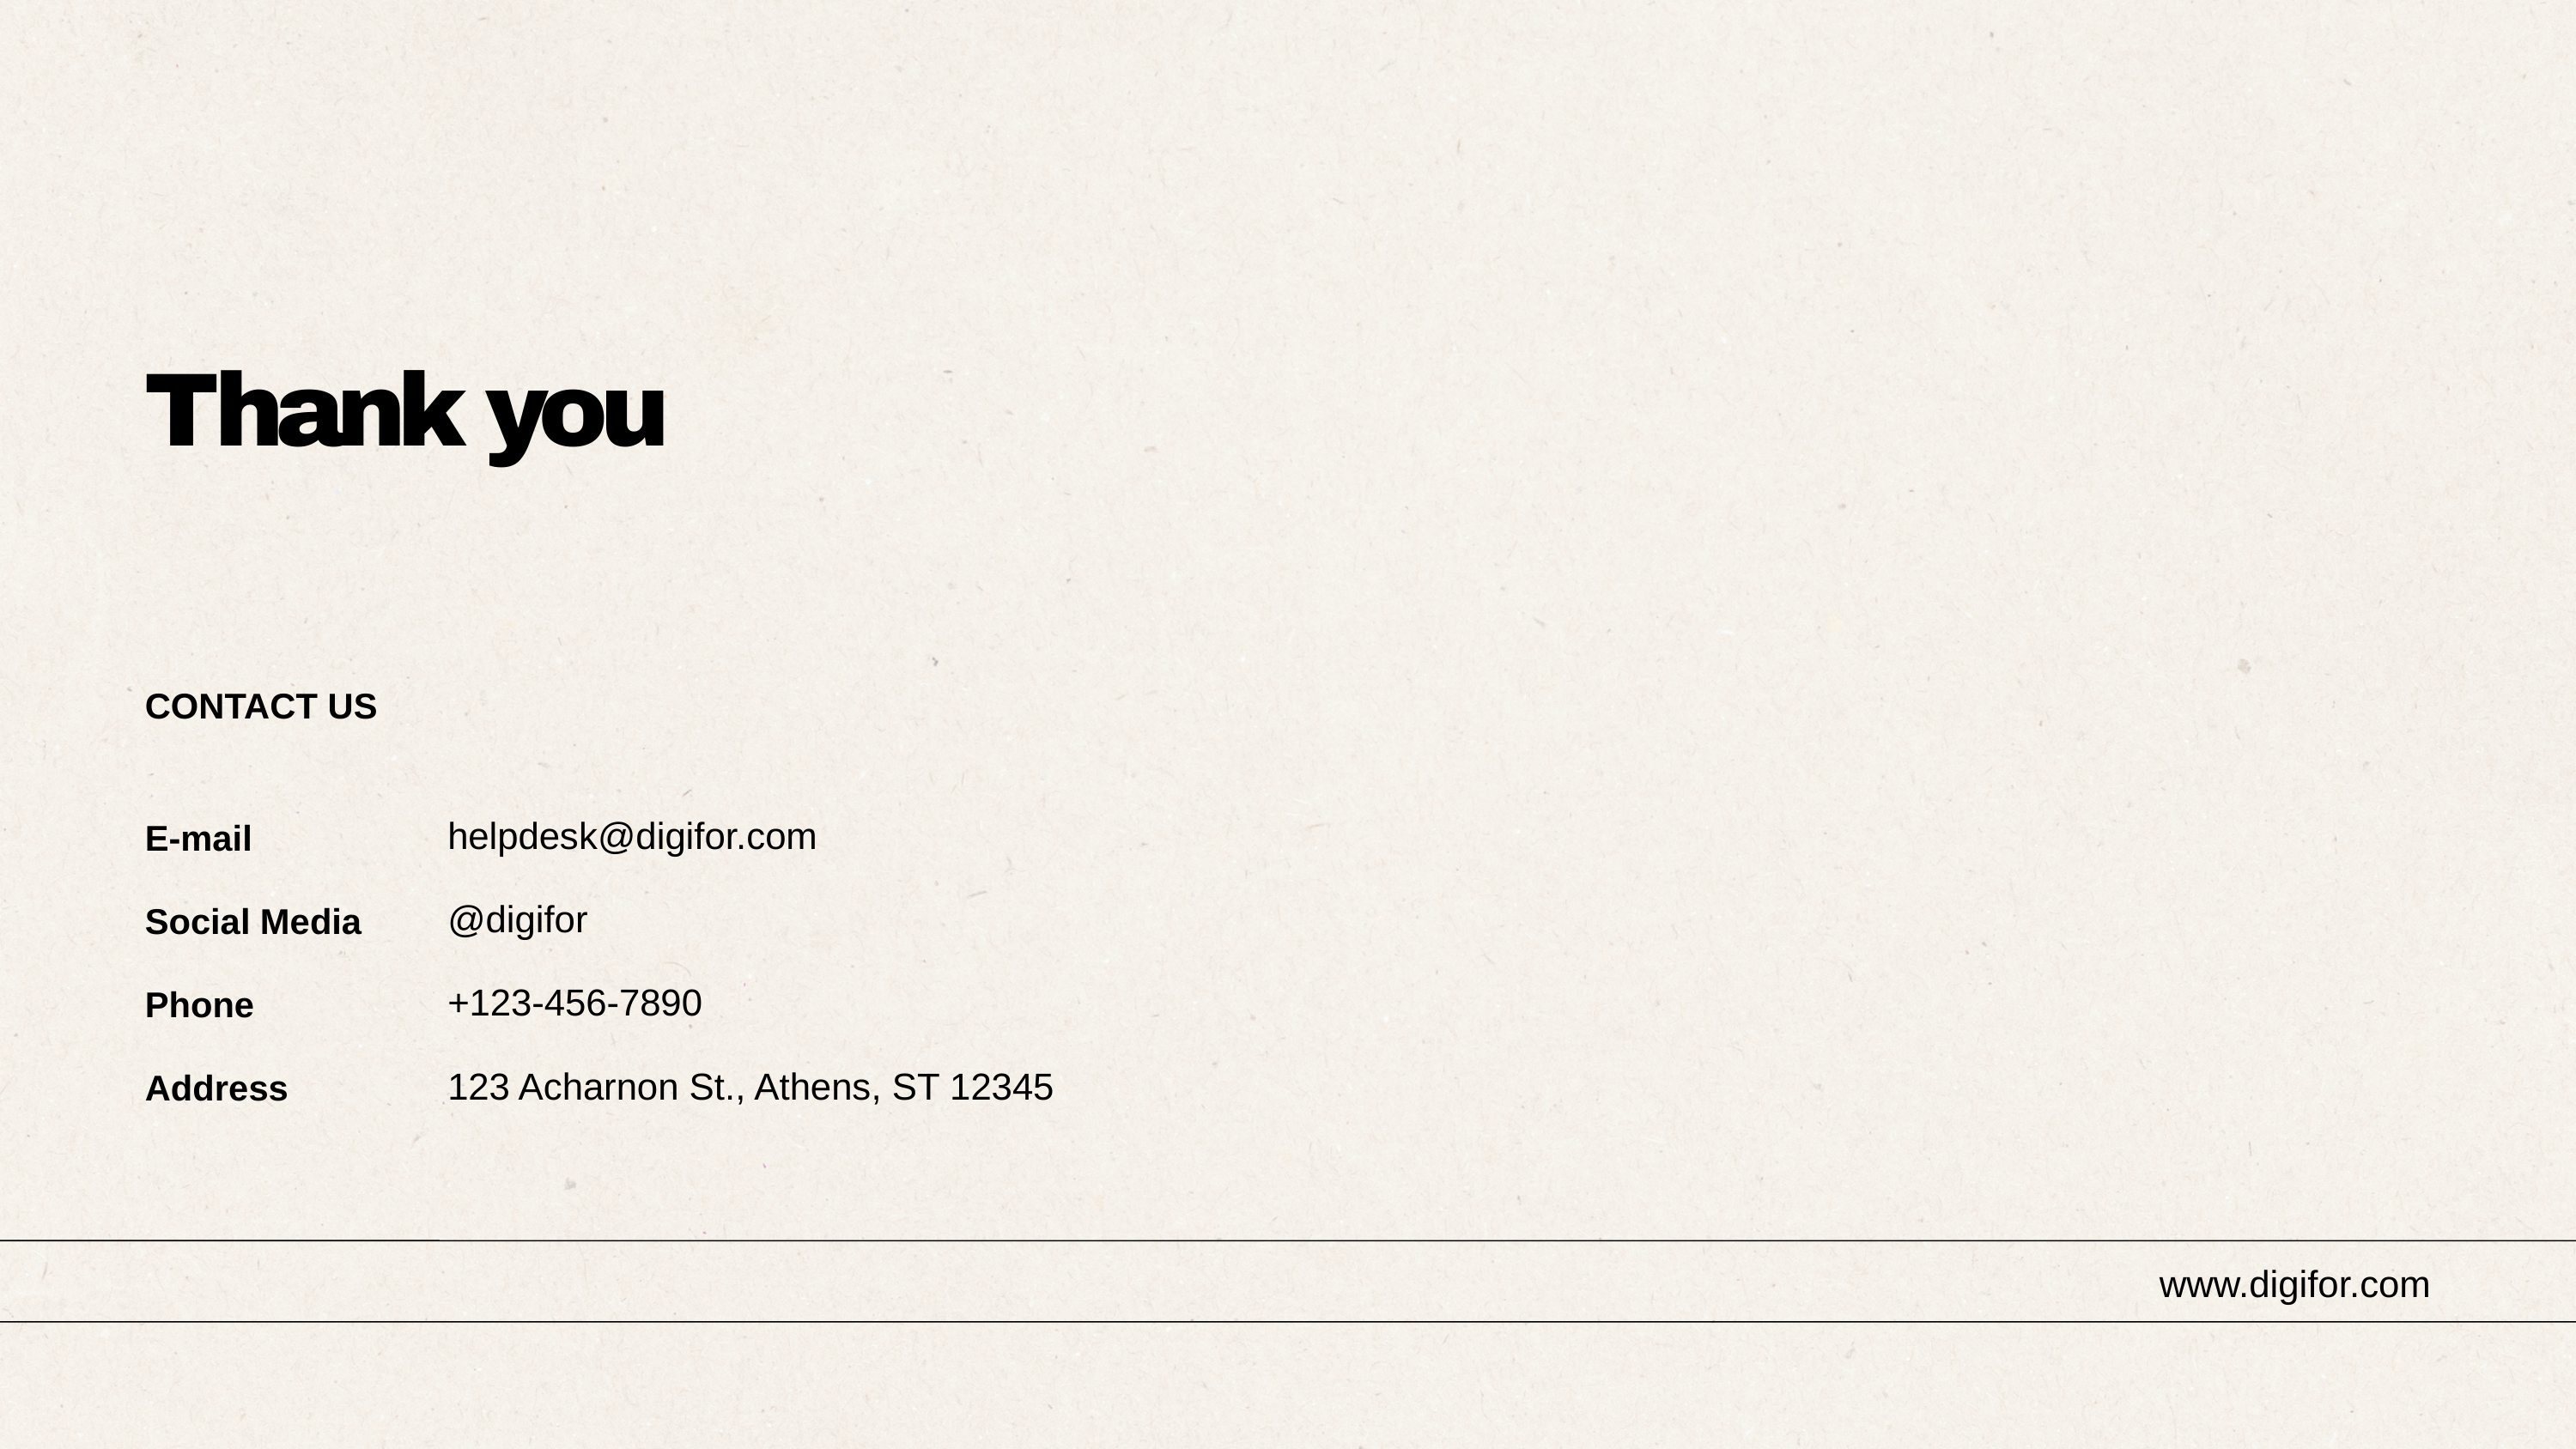

Thank you
CONTACT US
helpdesk@digifor.com
E-mail
@digifor
Social Media
+123-456-7890
Phone
123 Acharnon St., Athens, ST 12345
Address

www.digifor.com